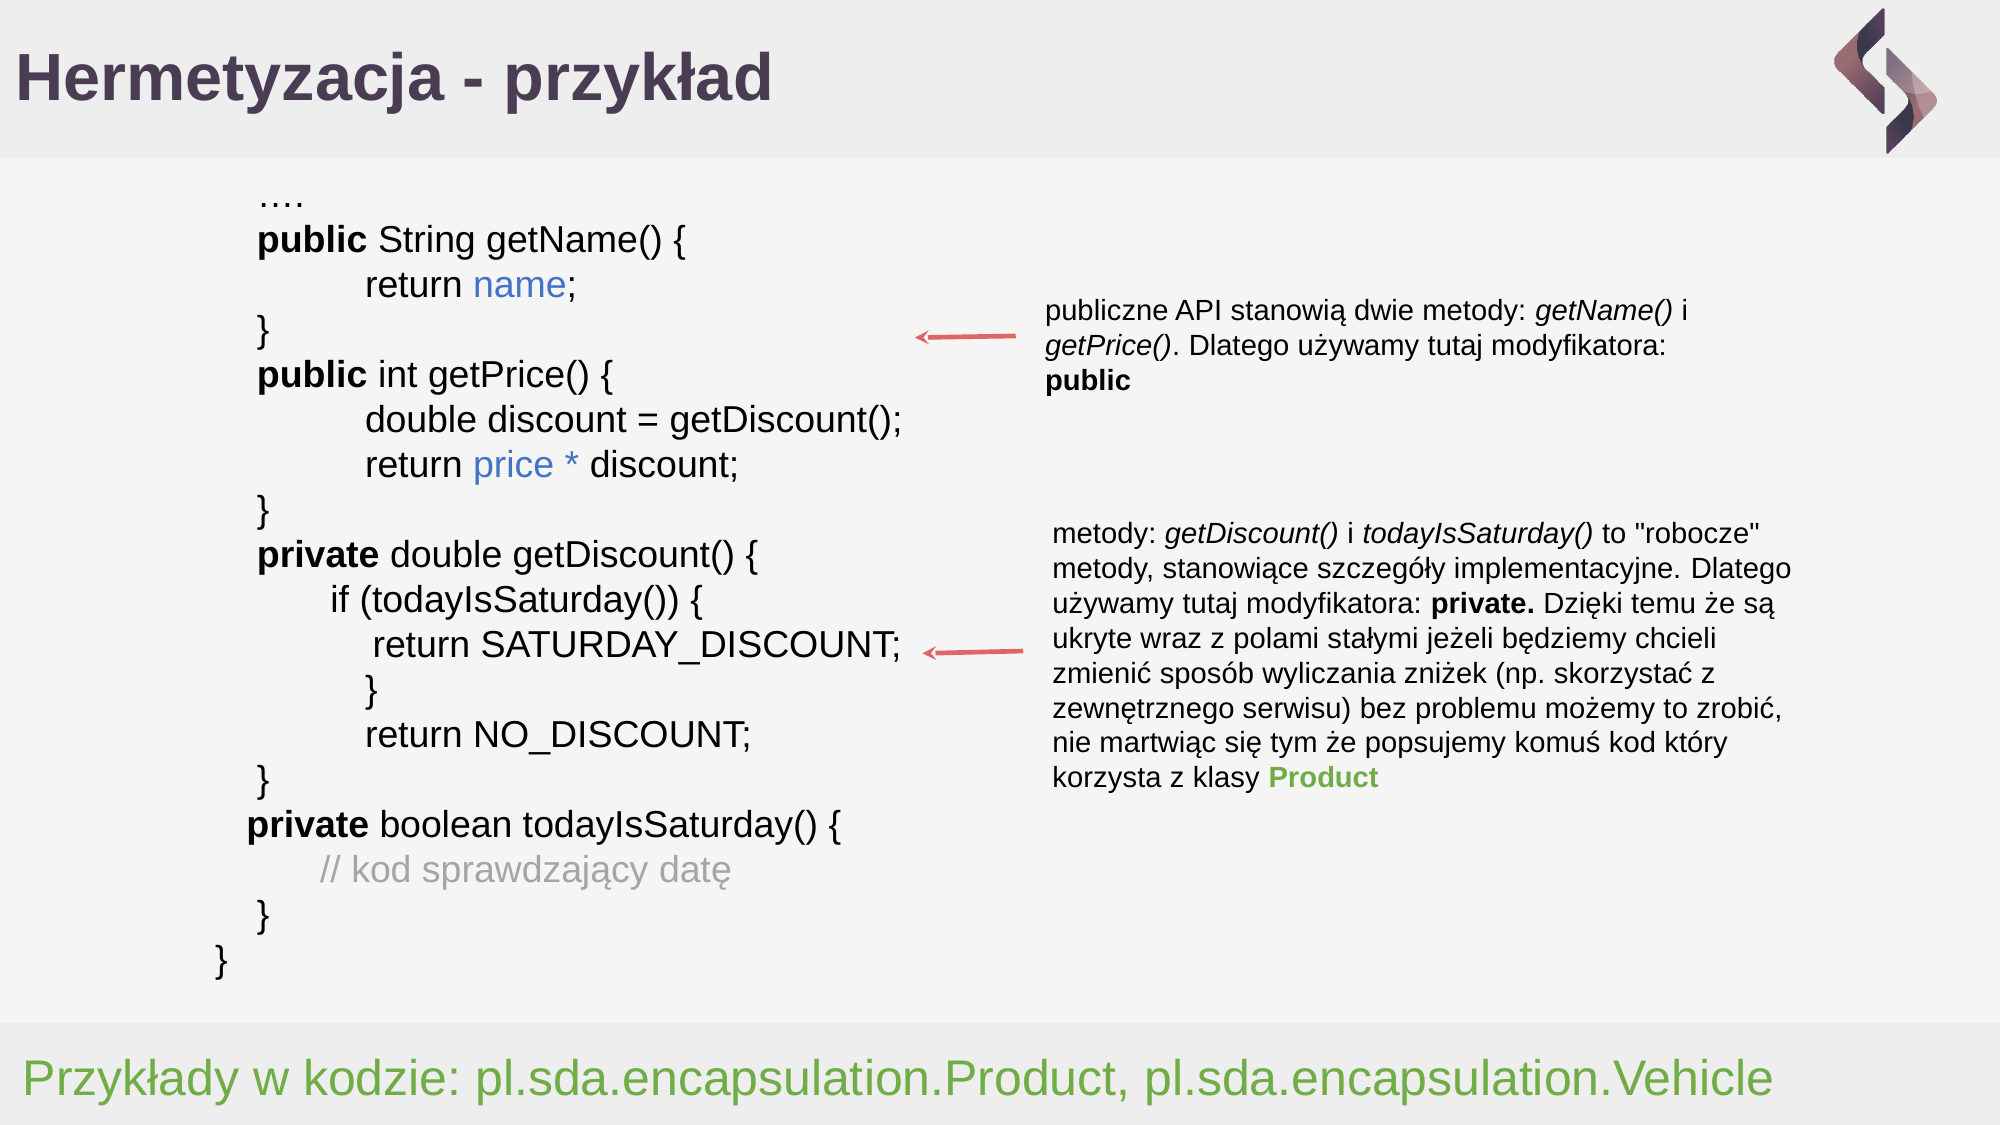

# Hermetyzacja - przykład
    ….
    public String getName() {
	return name;
    }
    public int getPrice() {
	double discount = getDiscount();
	return price * discount;
    }
    private double getDiscount() {
           if (todayIsSaturday()) {
               return SATURDAY_DISCOUNT;
	}
	return NO_DISCOUNT;
    }
   private boolean todayIsSaturday() {
          // kod sprawdzający datę
    }
}
publiczne API stanowią dwie metody: getName() i getPrice(). Dlatego używamy tutaj modyfikatora: public
metody: getDiscount() i todayIsSaturday() to "robocze" metody, stanowiące szczegóły implementacyjne. Dlatego używamy tutaj modyfikatora: private. Dzięki temu że są ukryte wraz z polami stałymi jeżeli będziemy chcieli zmienić sposób wyliczania zniżek (np. skorzystać z zewnętrznego serwisu) bez problemu możemy to zrobić, nie martwiąc się tym że popsujemy komuś kod który korzysta z klasy Product

Przykłady w kodzie: pl.sda.encapsulation.Product, pl.sda.encapsulation.Vehicle